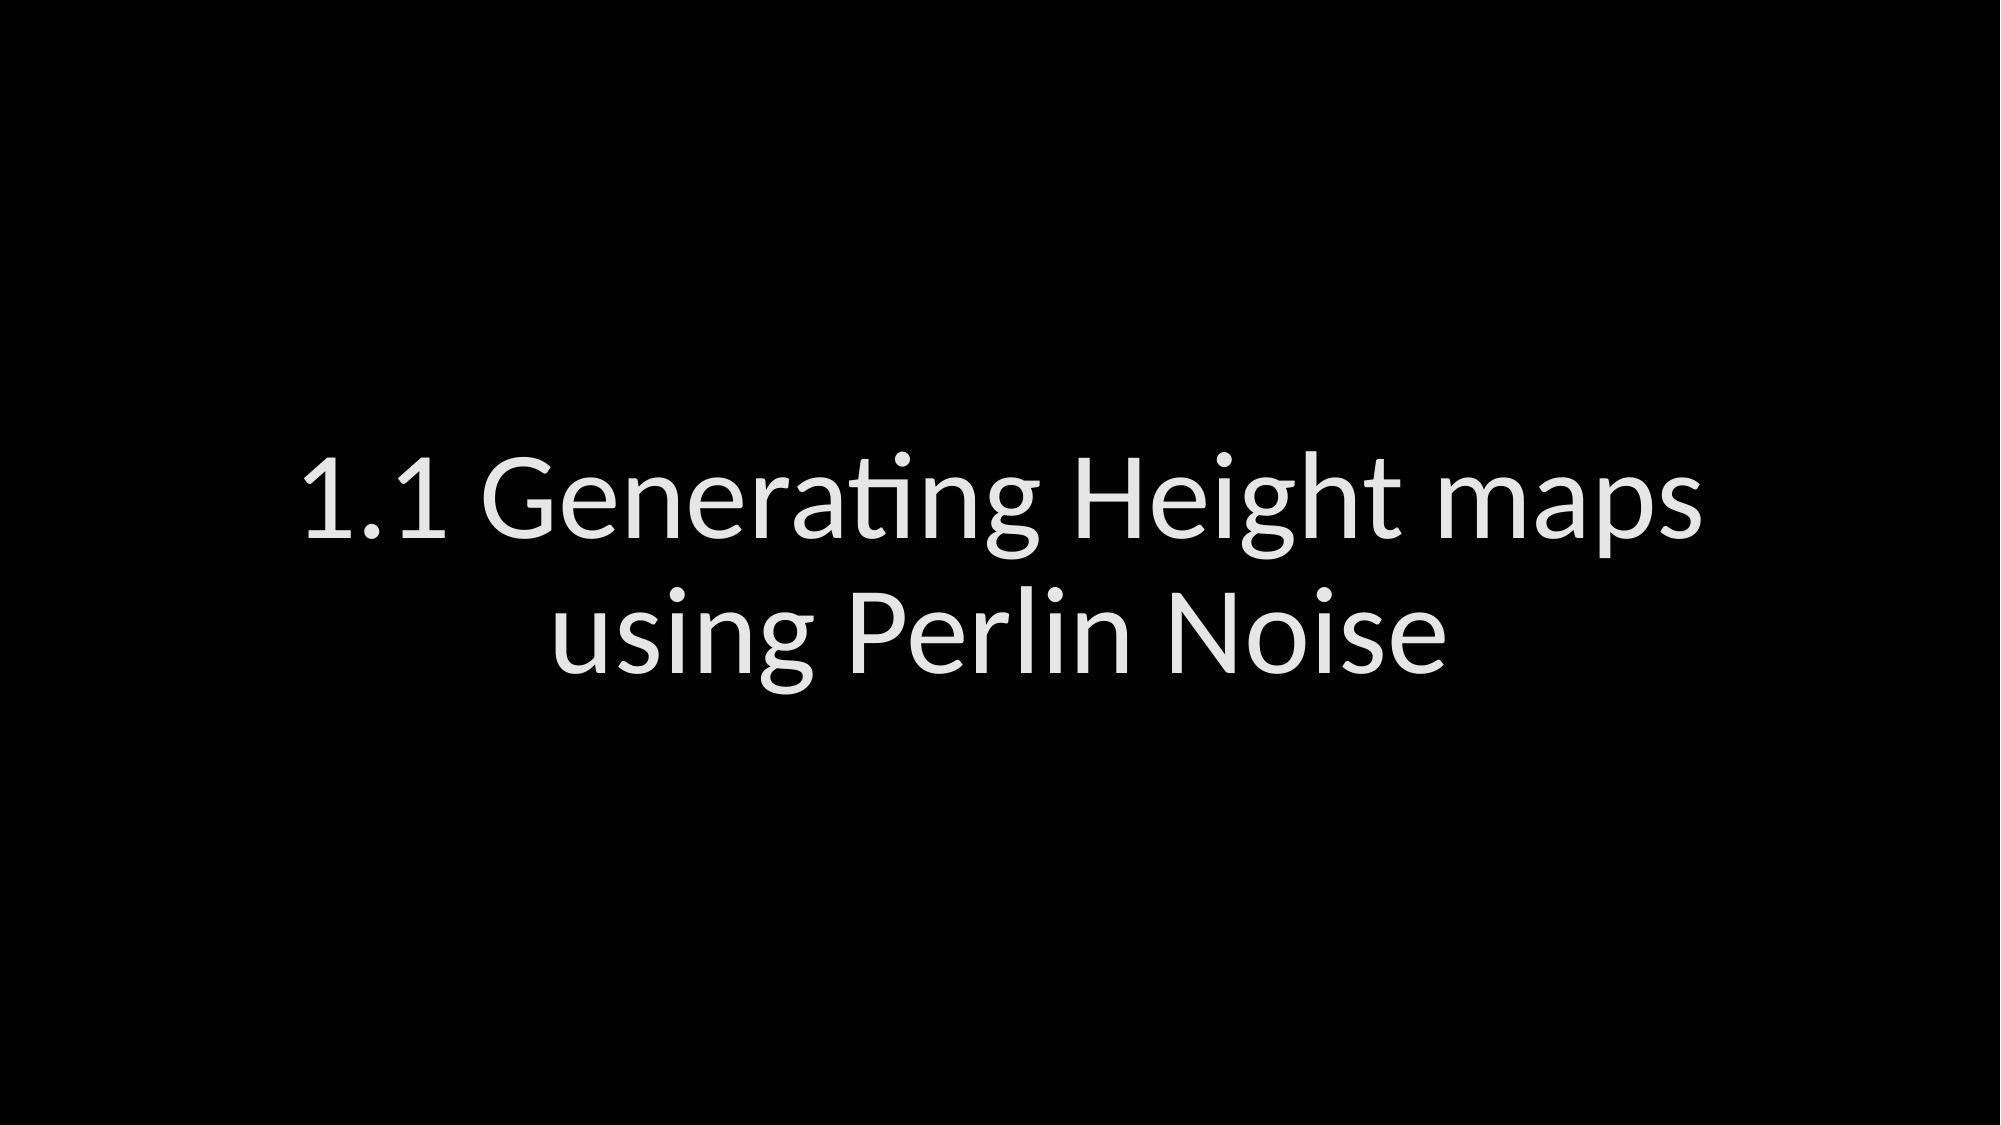

# 1.1 Generating Height maps using Perlin Noise